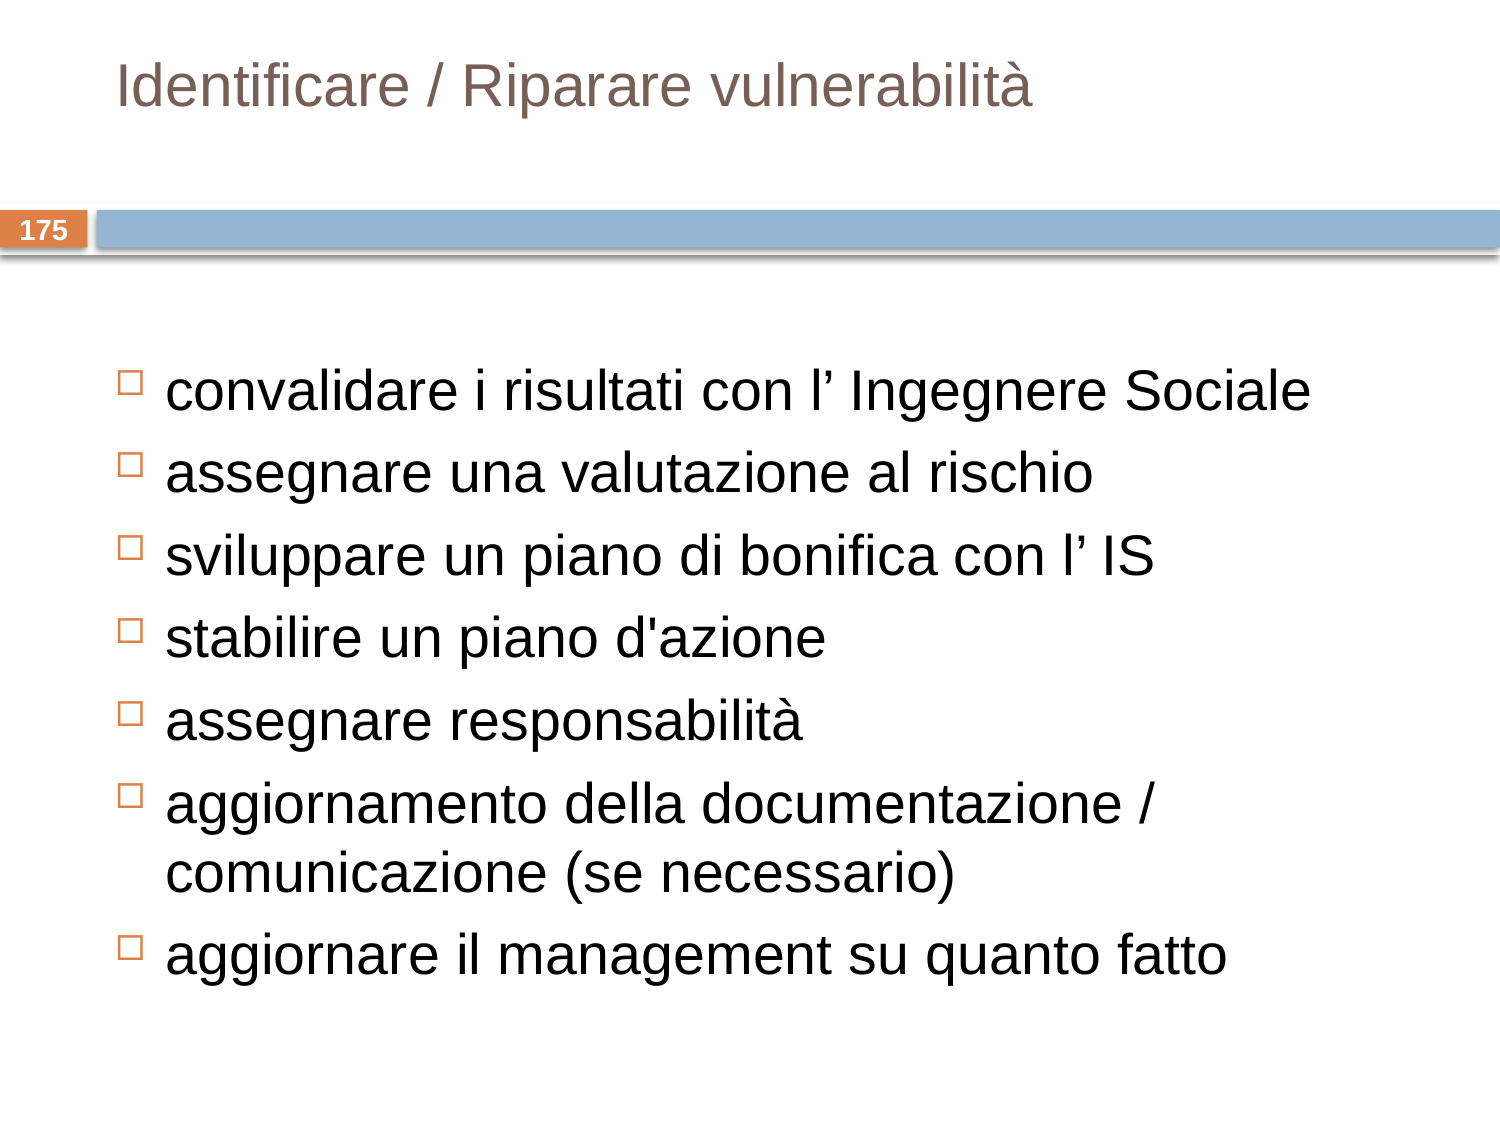

# Identificare / Riparare vulnerabilità
175

convalidare i risultati con l’ Ingegnere Sociale
assegnare una valutazione al rischio
sviluppare un piano di bonifica con l’ IS
stabilire un piano d'azione
assegnare responsabilità
aggiornamento della documentazione / comunicazione (se necessario)
aggiornare il management su quanto fatto